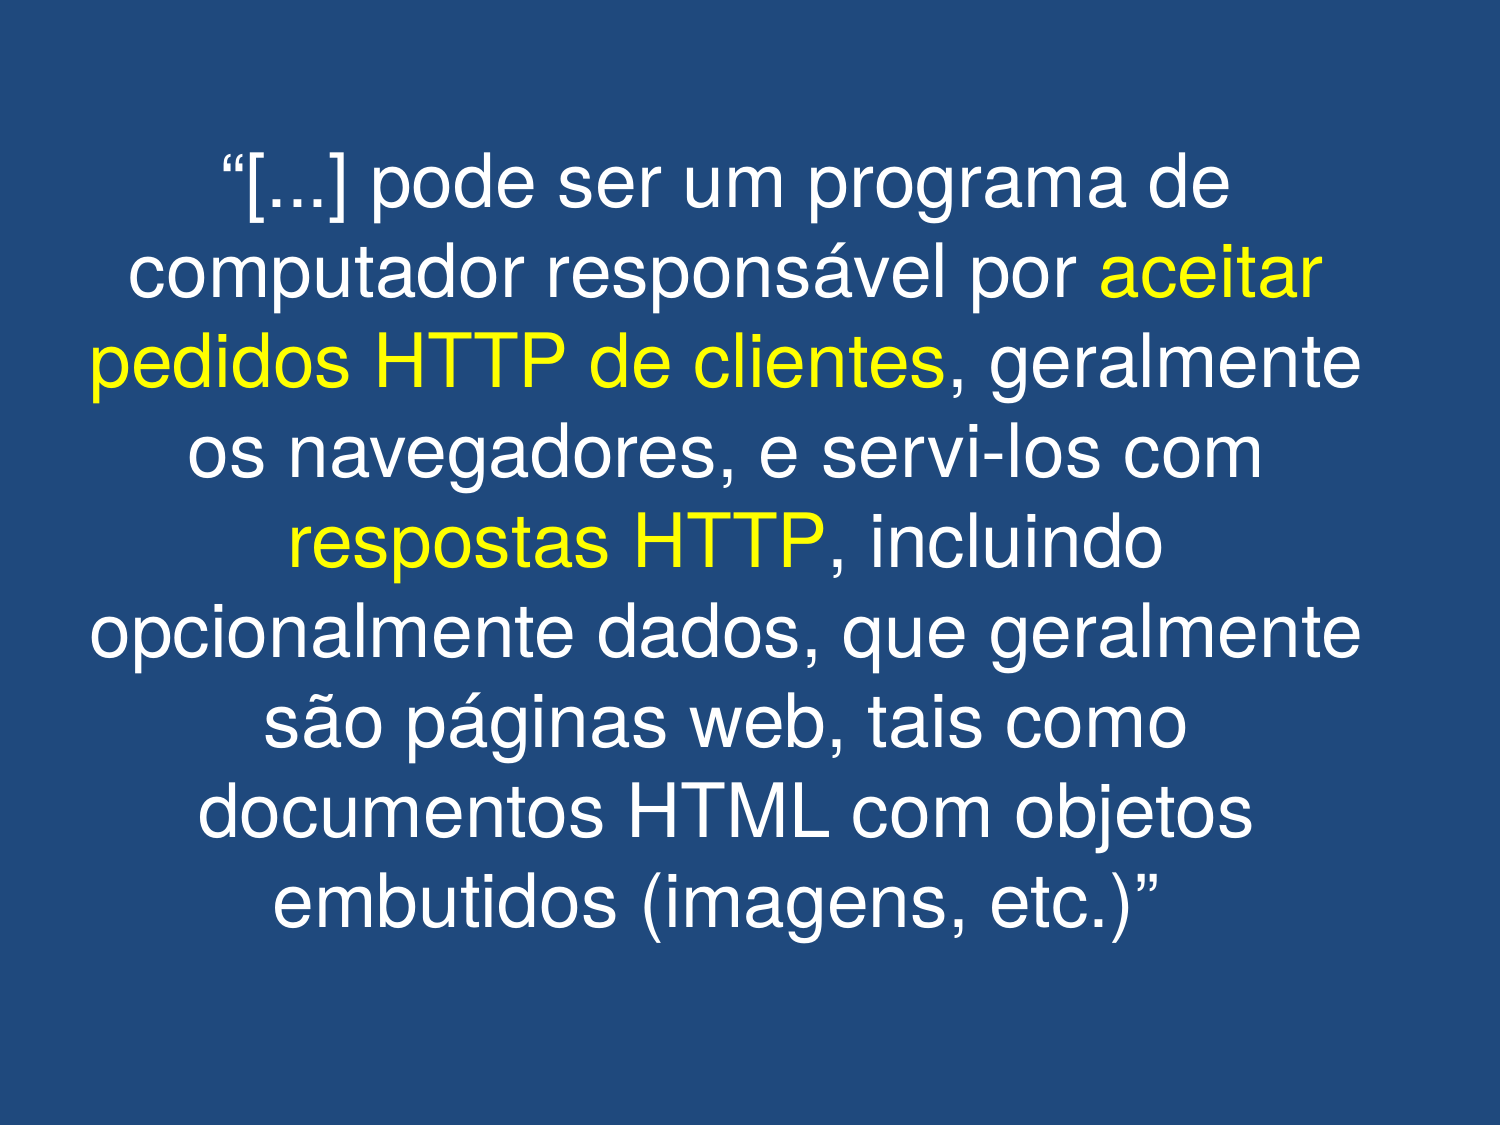

“[...] pode ser um programa de computador responsável por aceitar pedidos HTTP de clientes, geralmente os navegadores, e servi-los com respostas HTTP, incluindo opcionalmente dados, que geralmente são páginas web, tais como documentos HTML com objetos embutidos (imagens, etc.)”